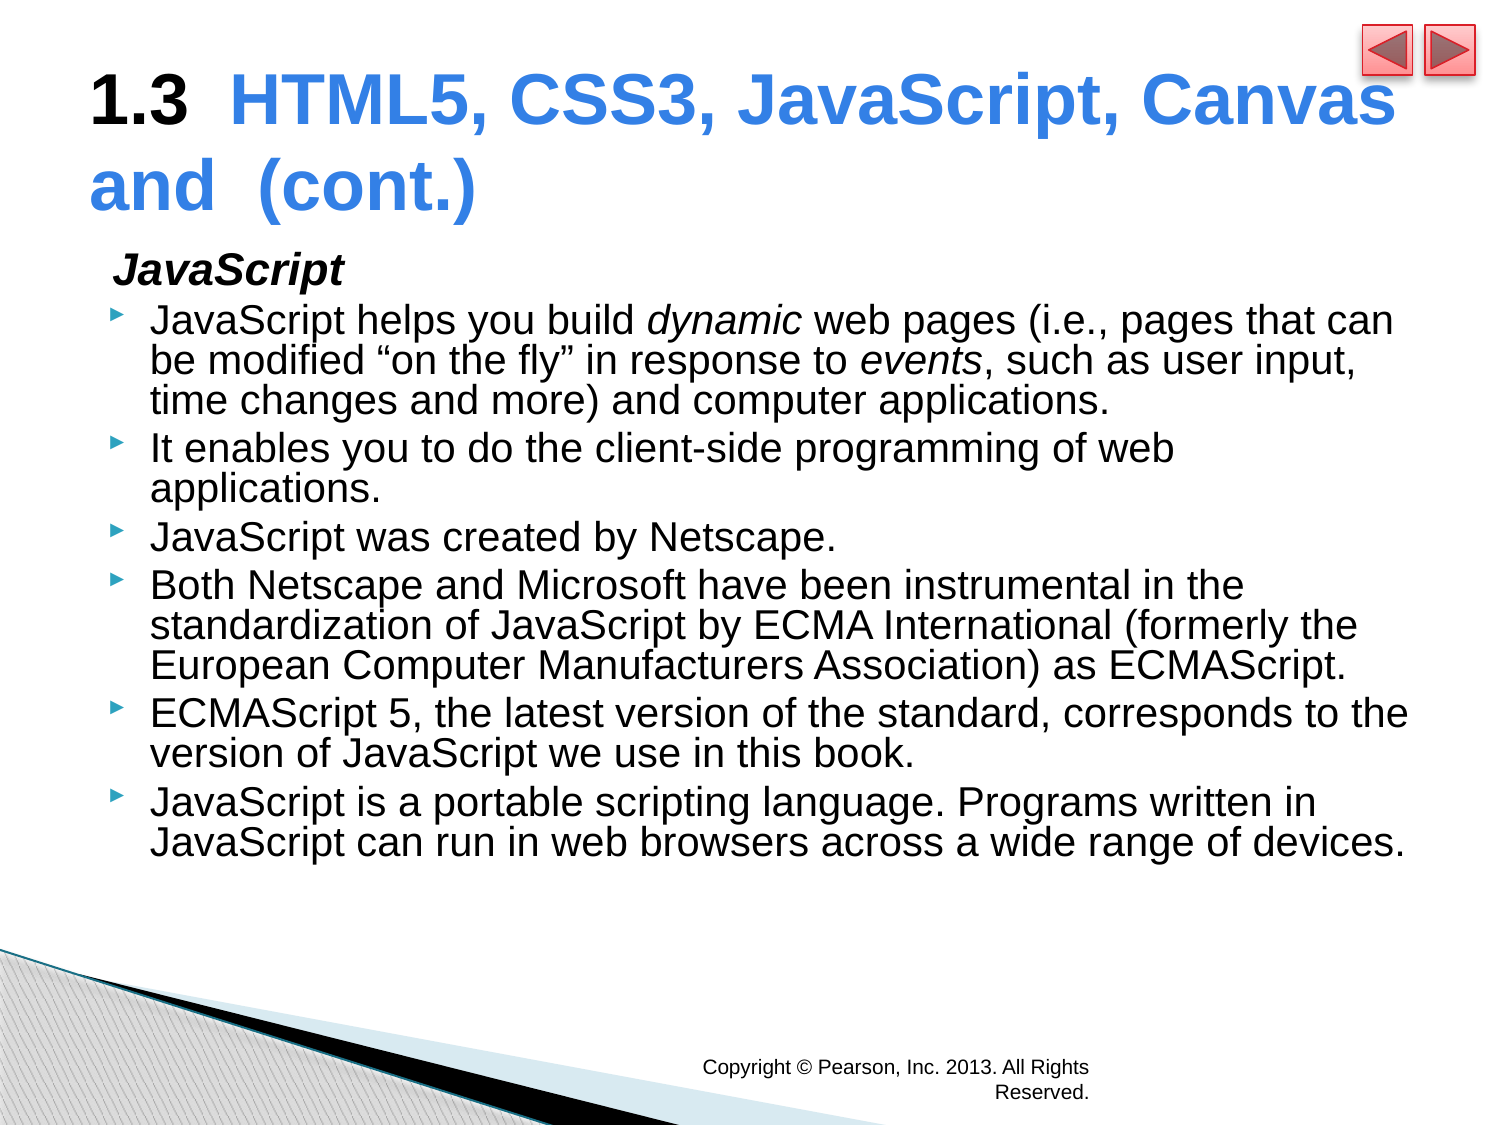

# 1.3  HTML5, CSS3, JavaScript, Canvas and  (cont.)
JavaScript
JavaScript helps you build dynamic web pages (i.e., pages that can be modified “on the fly” in response to events, such as user input, time changes and more) and computer applications.
It enables you to do the client-side programming of web applications.
JavaScript was created by Netscape.
Both Netscape and Microsoft have been instrumental in the standardization of JavaScript by ECMA International (formerly the European Computer Manufacturers Association) as ECMAScript.
ECMAScript 5, the latest version of the standard, corresponds to the version of JavaScript we use in this book.
JavaScript is a portable scripting language. Programs written in JavaScript can run in web browsers across a wide range of devices.
Copyright © Pearson, Inc. 2013. All Rights Reserved.